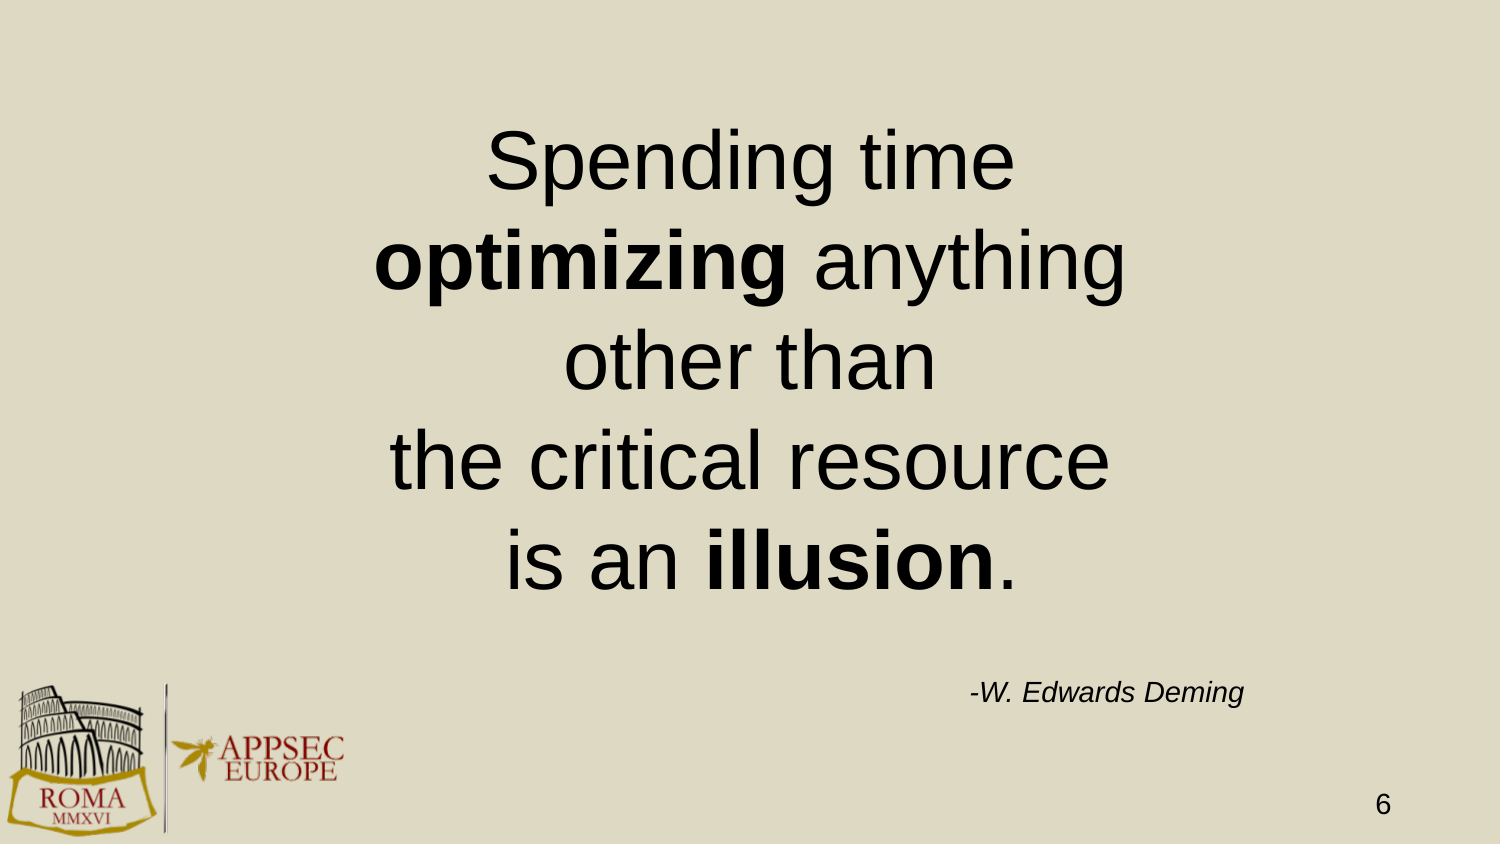

Spending time
optimizing anything
other than
the critical resource
is an illusion.

-W. Edwards Deming
6